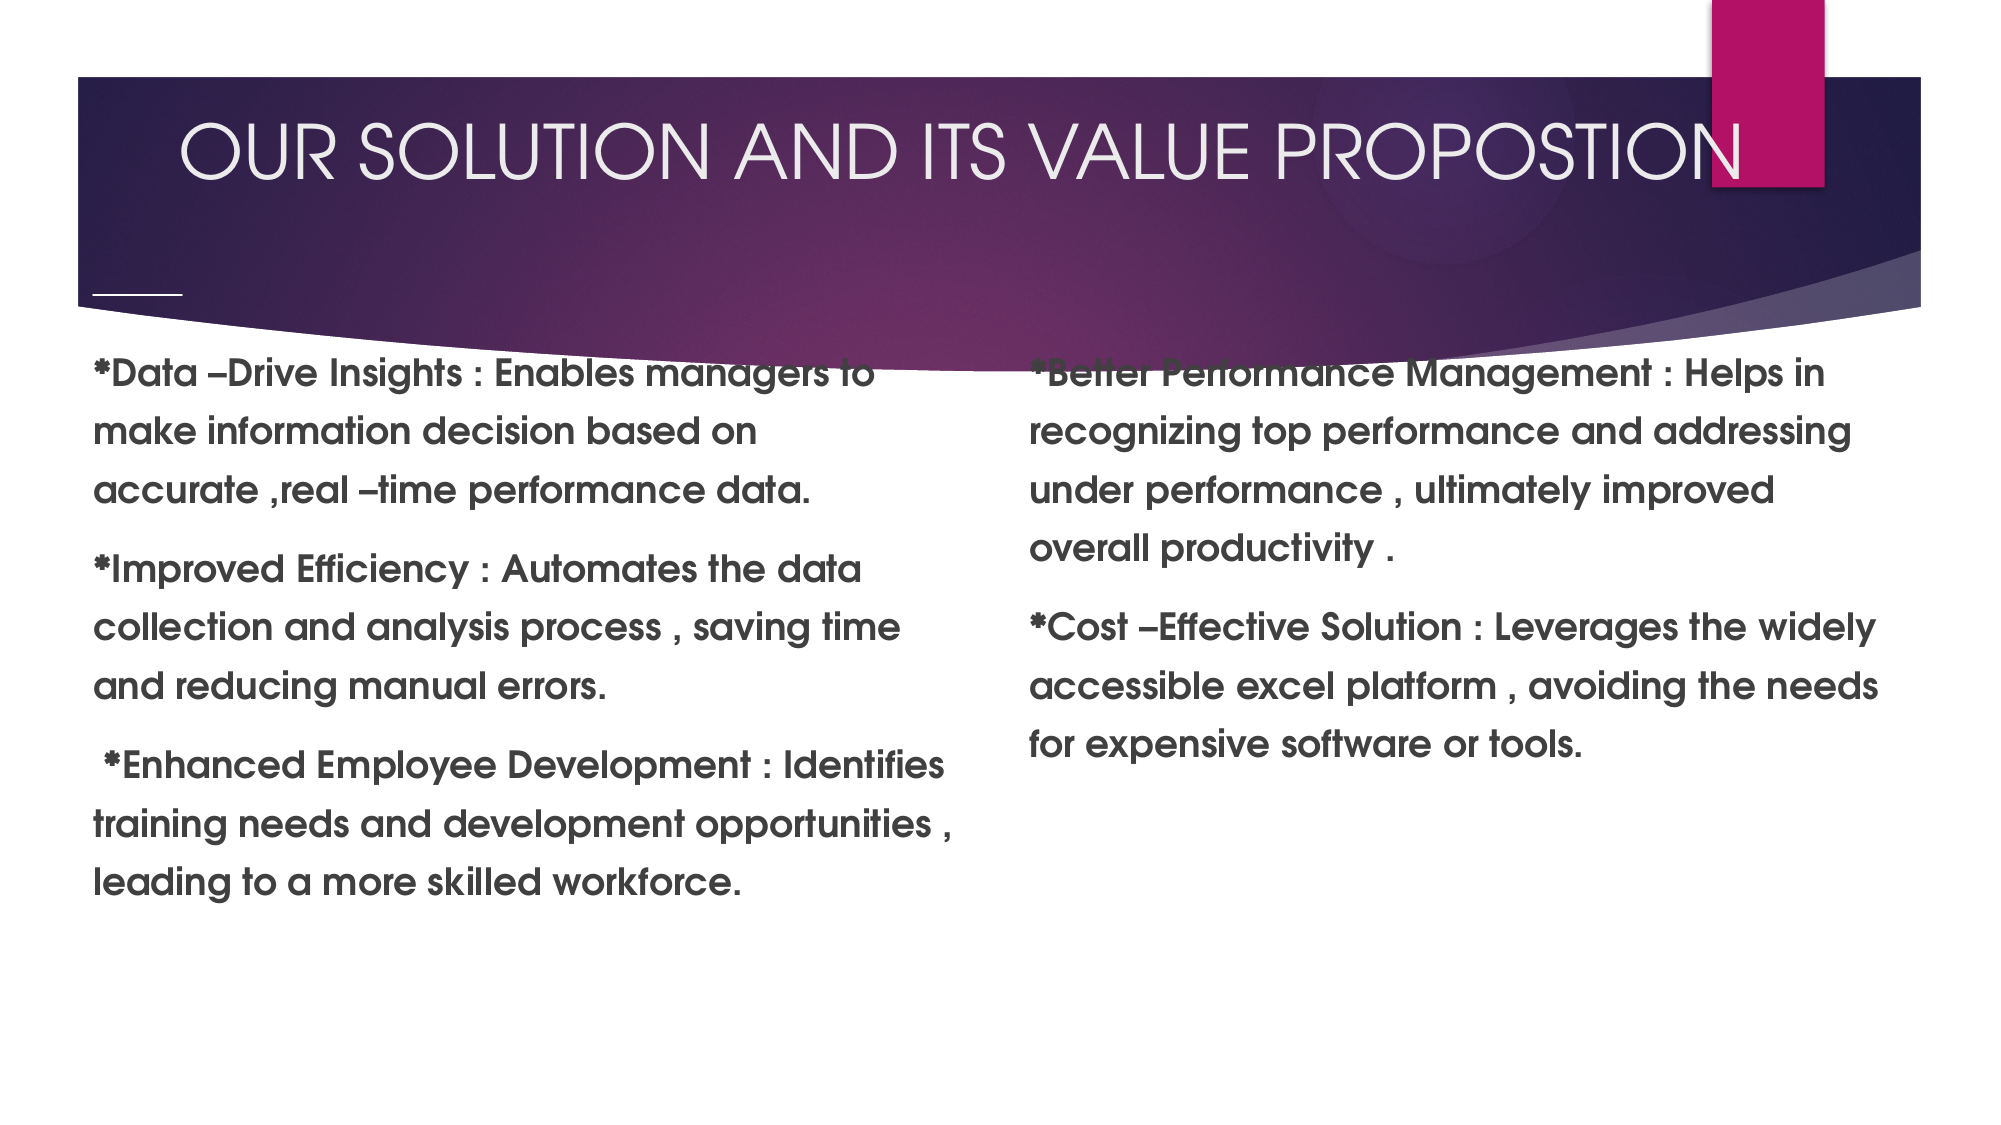

# OUR SOLUTION AND ITS VALUE PROPOSTION
*Data –Drive Insights : Enables managers to make information decision based on accurate ,real –time performance data.
*Improved Efficiency : Automates the data collection and analysis process , saving time and reducing manual errors.
 *Enhanced Employee Development : Identifies training needs and development opportunities , leading to a more skilled workforce.
*Better Performance Management : Helps in recognizing top performance and addressing under performance , ultimately improved overall productivity .
*Cost –Effective Solution : Leverages the widely accessible excel platform , avoiding the needs for expensive software or tools.